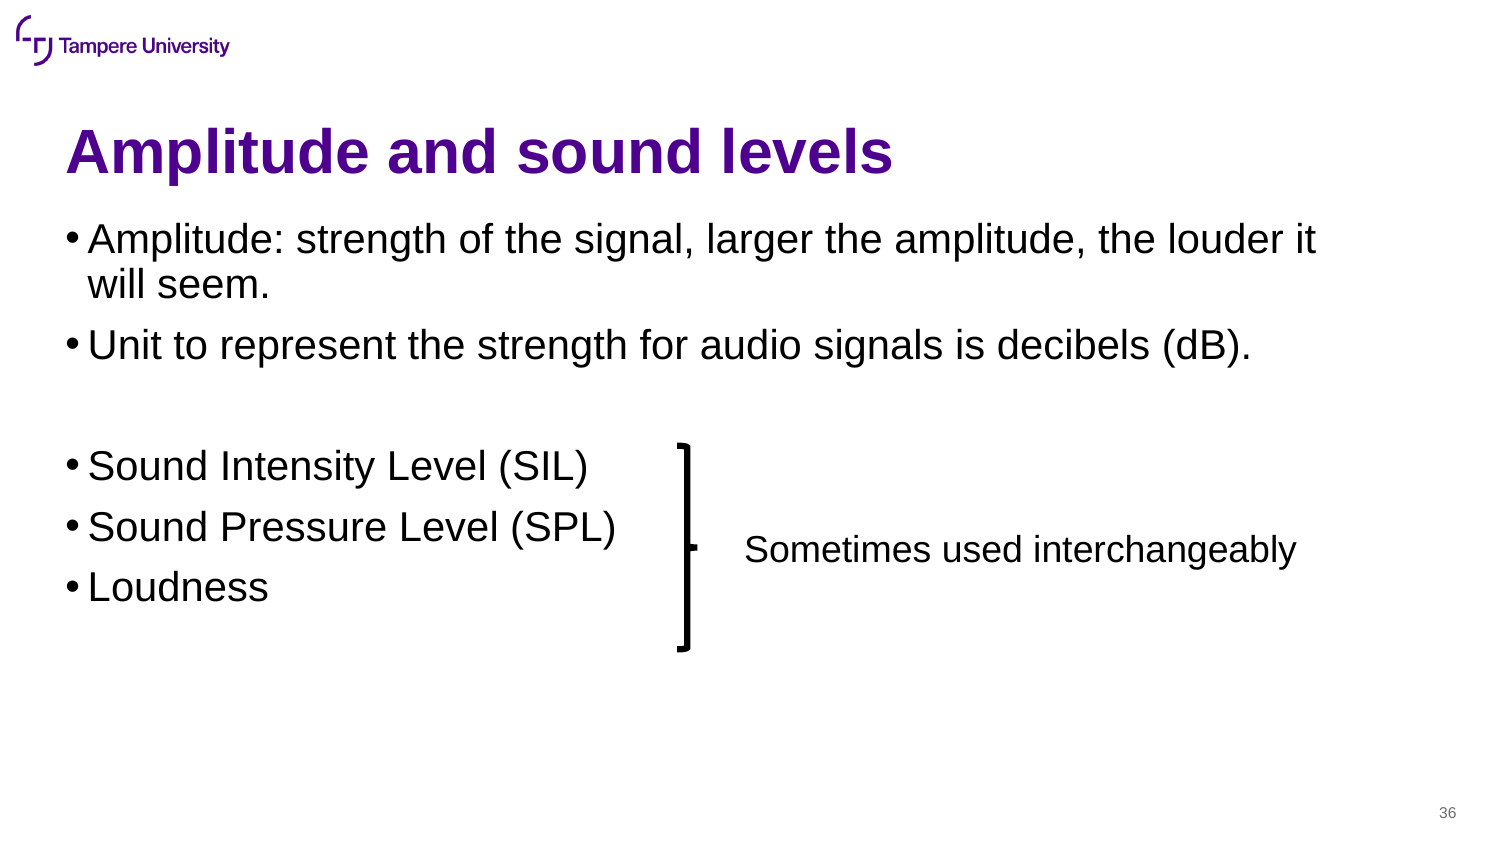

# Amplitude and sound levels
Amplitude: strength of the signal, larger the amplitude, the louder it will seem.
Unit to represent the strength for audio signals is decibels (dB).

Sound Intensity Level (SIL)
Sound Pressure Level (SPL)
Loudness

Sometimes used interchangeably
36